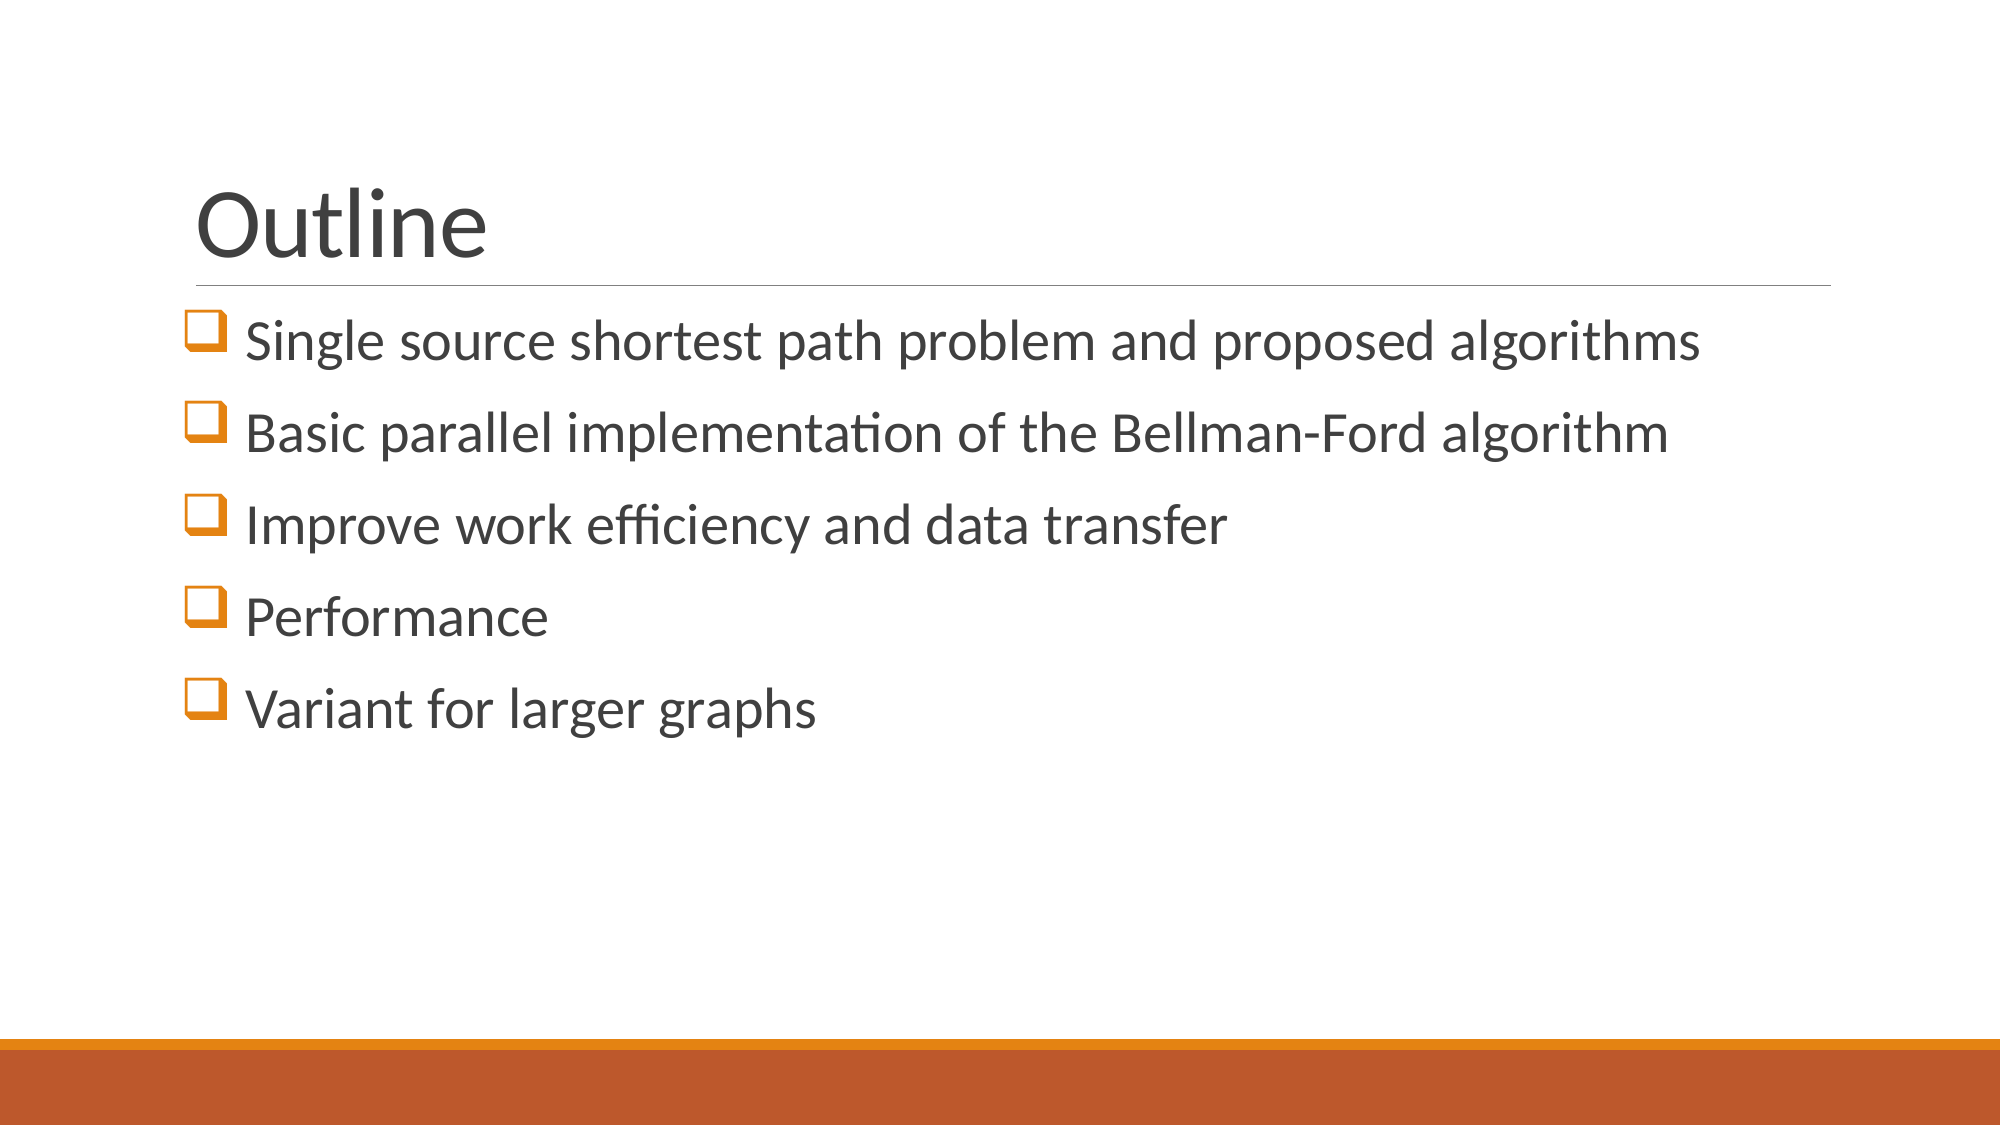

# Outline
 Single source shortest path problem and proposed algorithms
 Basic parallel implementation of the Bellman-Ford algorithm
 Improve work efficiency and data transfer
 Performance
 Variant for larger graphs